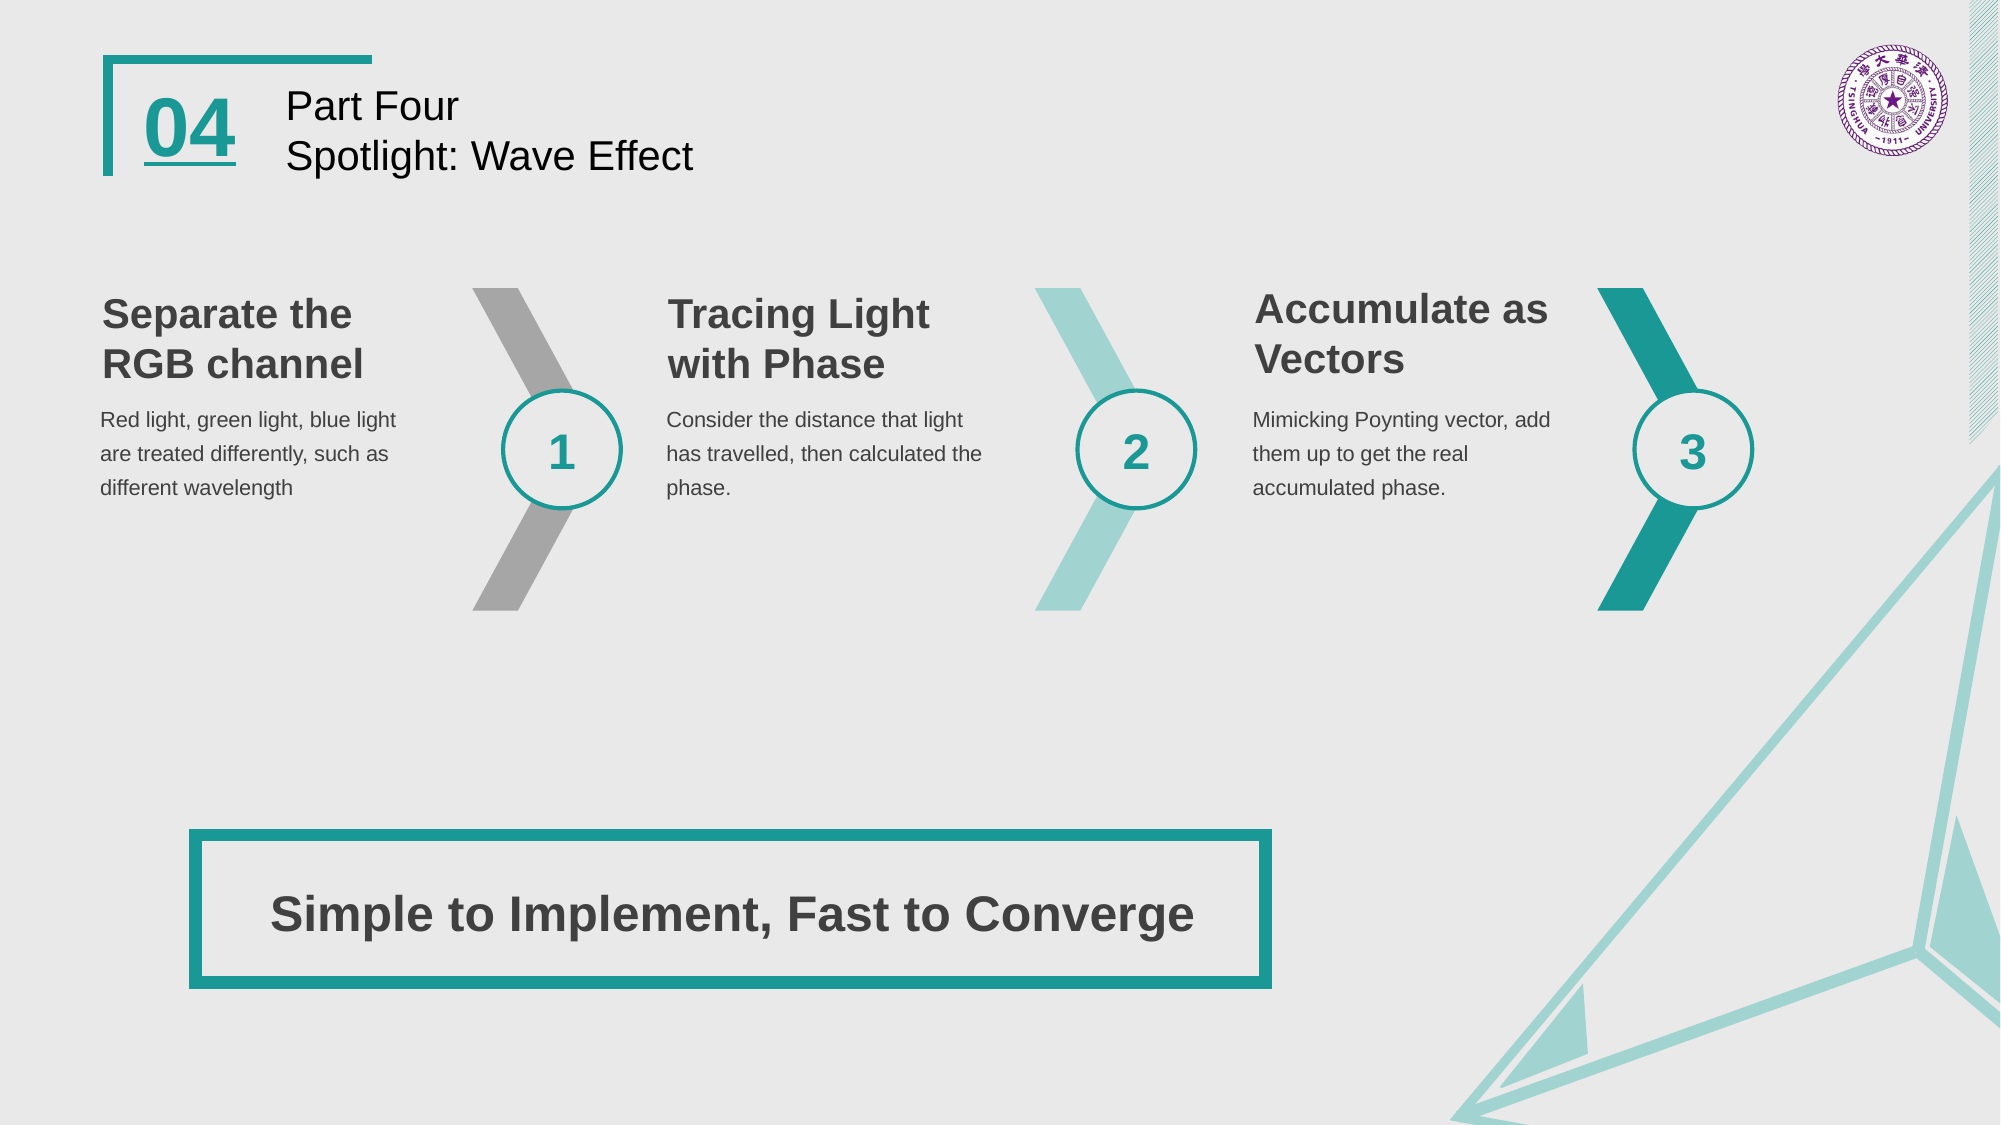

04
Part Four
Spotlight: Wave Effect
Accumulate as Vectors
Separate the RGB channel
Tracing Light with Phase

Red light, green light, blue light are treated differently, such as different wavelength
1
Consider the distance that light has travelled, then calculated the phase.
2
Mimicking Poynting vector, add them up to get the real accumulated phase.
3

Simple to Implement, Fast to Converge